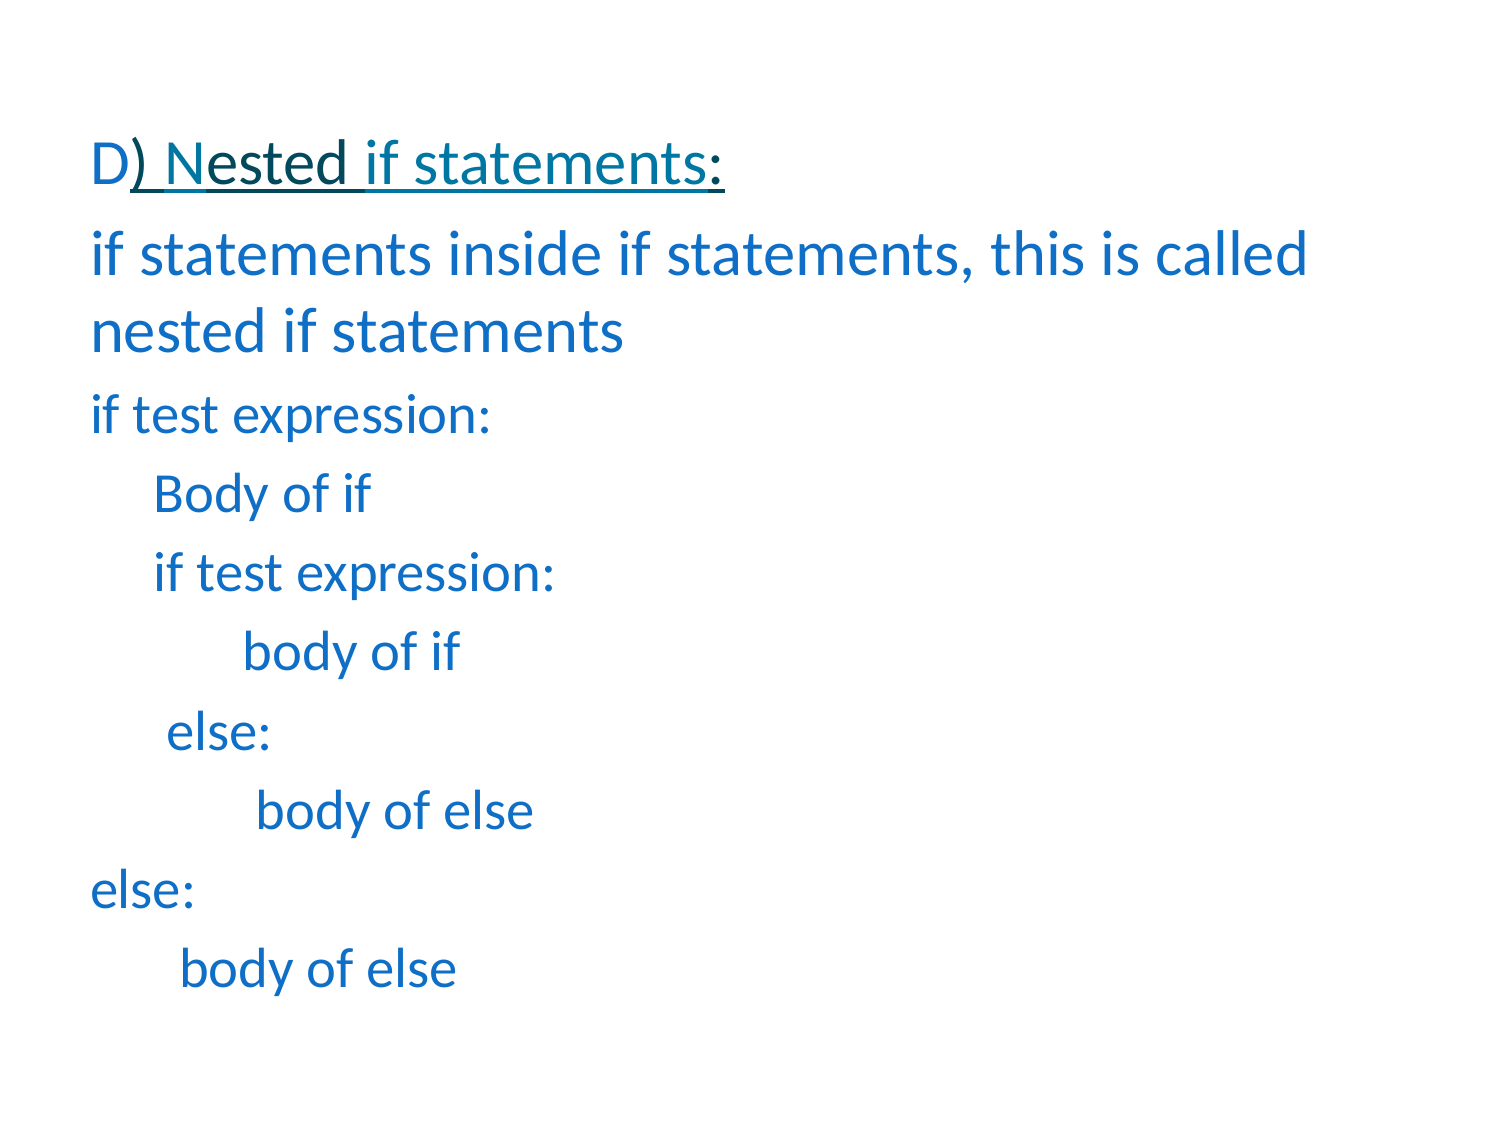

D) Nested if statements:
if statements inside if statements, this is called nested if statements
if test expression:
     Body of if
     if test expression:
            body of if
      else:
             body of else
else:
       body of else